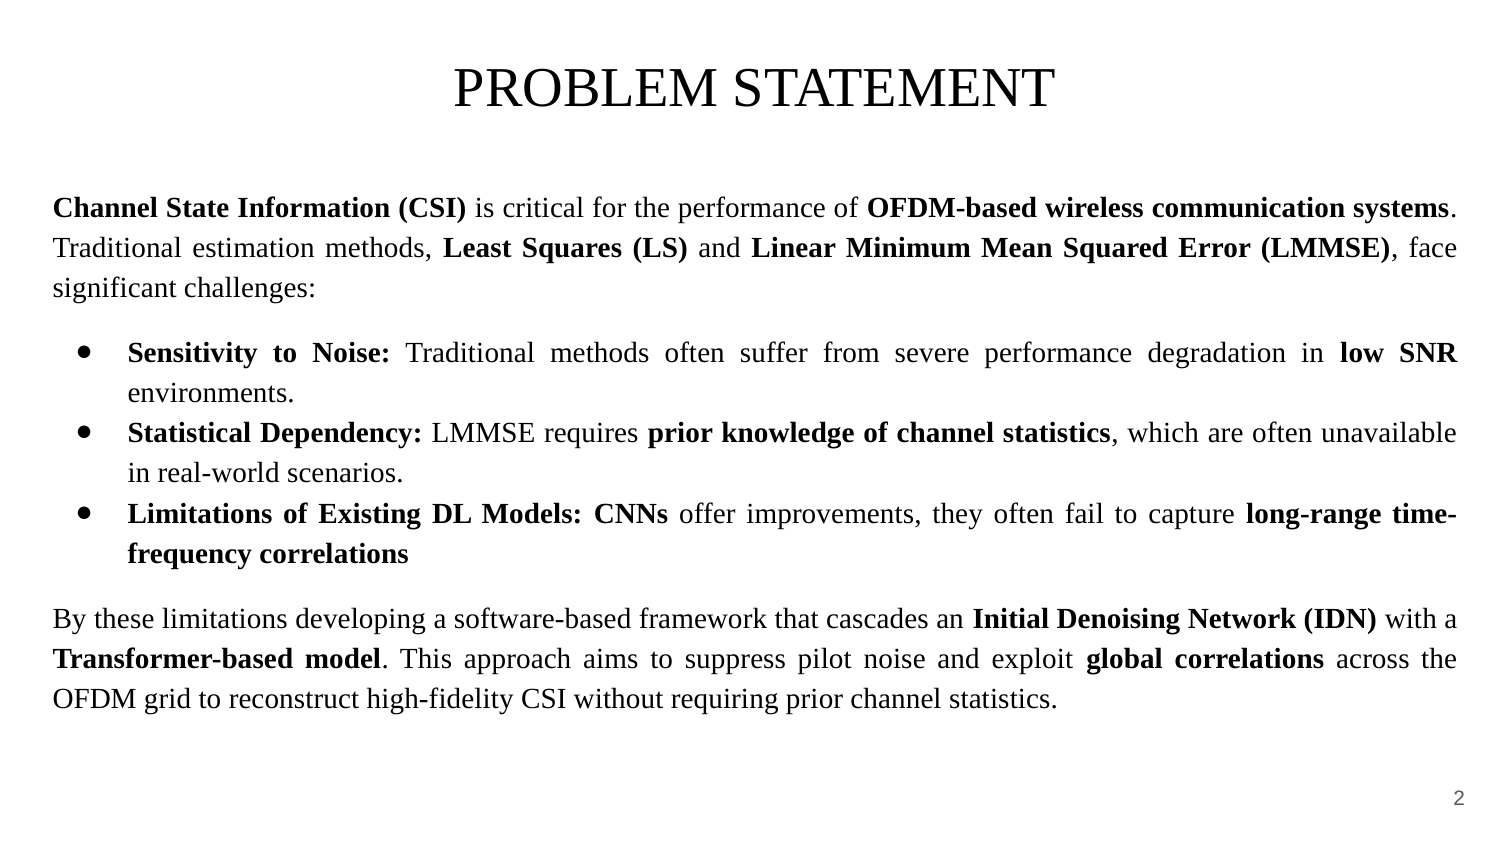

PROBLEM STATEMENT
Channel State Information (CSI) is critical for the performance of OFDM-based wireless communication systems. Traditional estimation methods, Least Squares (LS) and Linear Minimum Mean Squared Error (LMMSE), face significant challenges:
Sensitivity to Noise: Traditional methods often suffer from severe performance degradation in low SNR environments.
Statistical Dependency: LMMSE requires prior knowledge of channel statistics, which are often unavailable in real-world scenarios.
Limitations of Existing DL Models: CNNs offer improvements, they often fail to capture long-range time-frequency correlations
By these limitations developing a software-based framework that cascades an Initial Denoising Network (IDN) with a Transformer-based model. This approach aims to suppress pilot noise and exploit global correlations across the OFDM grid to reconstruct high-fidelity CSI without requiring prior channel statistics.
2